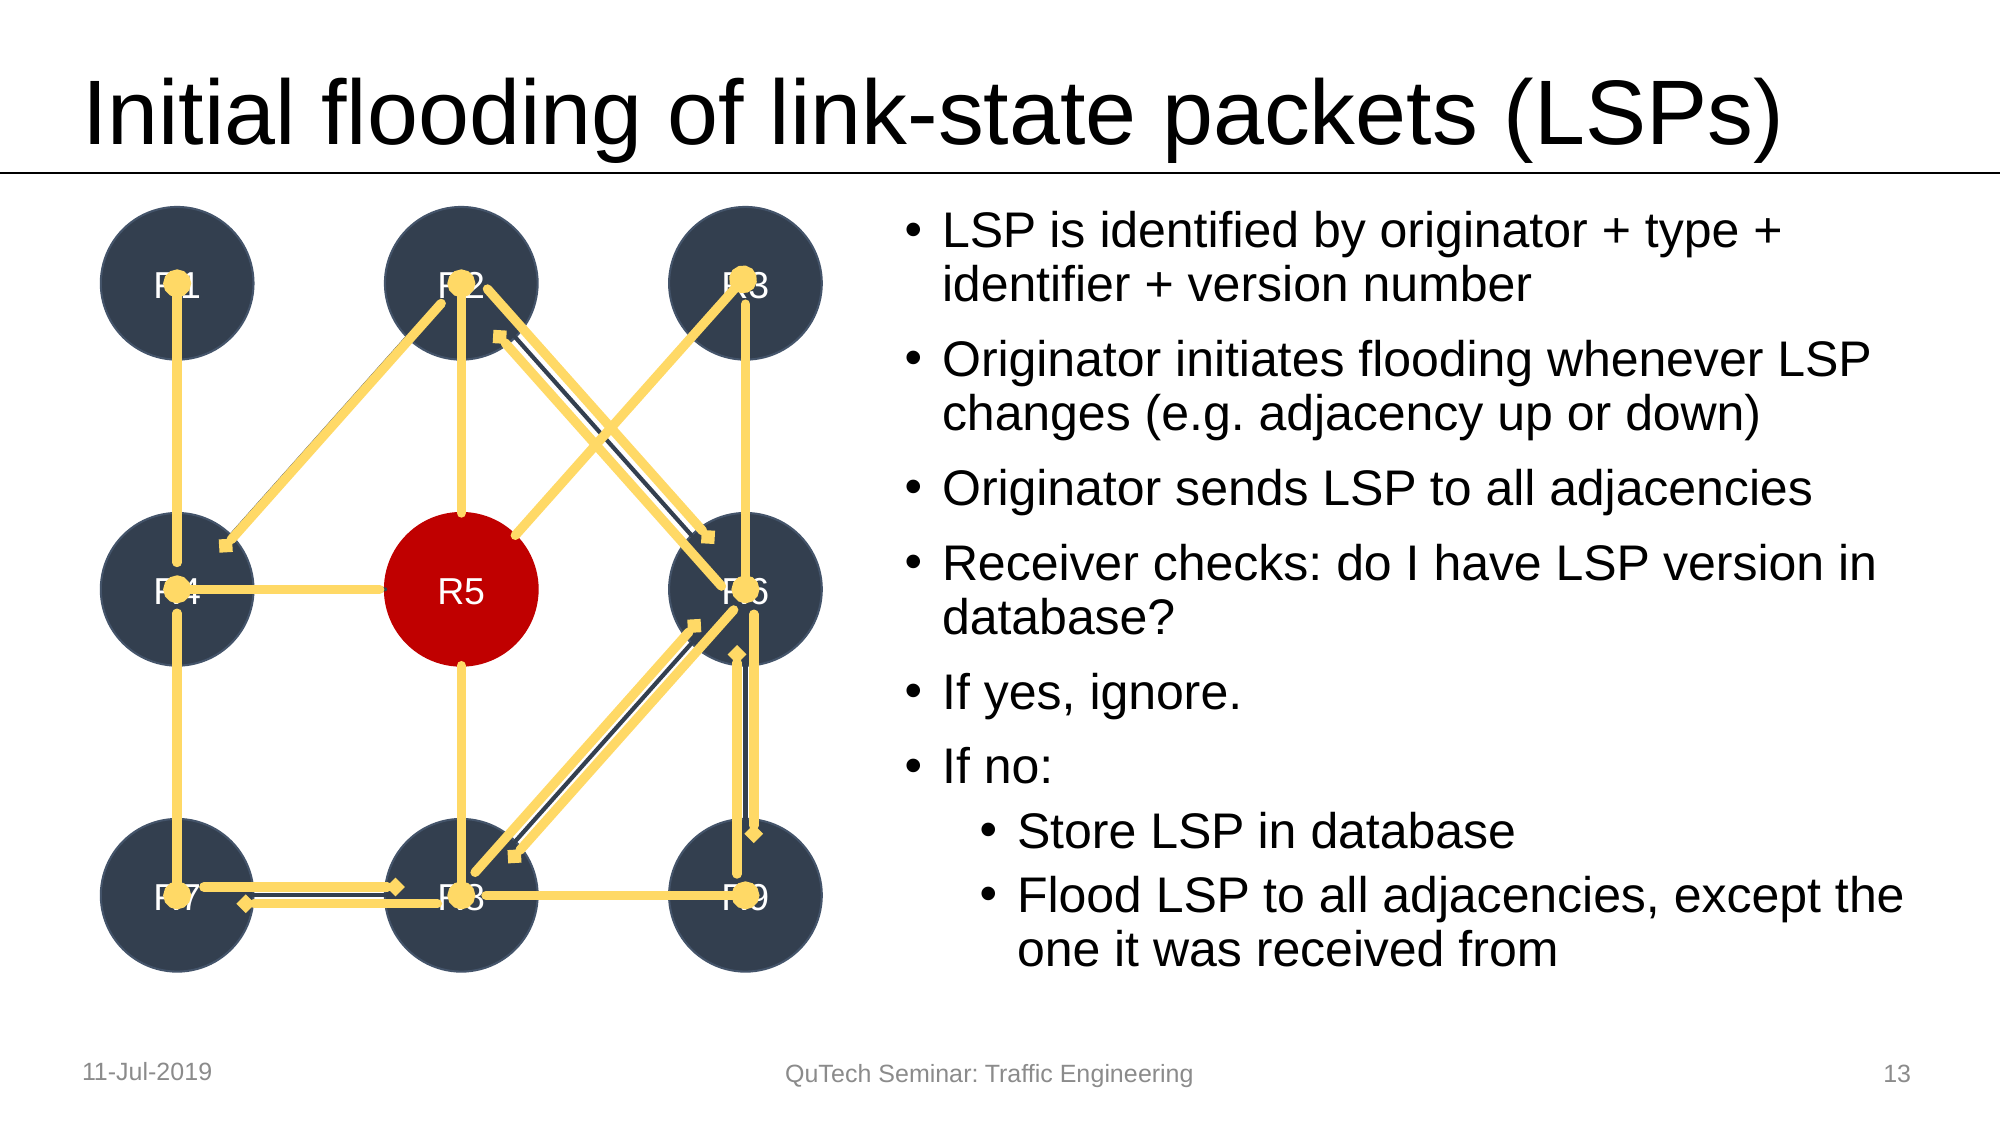

# Initial flooding of link-state packets (LSPs)
LSP is identified by originator + type + identifier + version number
Originator initiates flooding whenever LSP changes (e.g. adjacency up or down)
Originator sends LSP to all adjacencies
Receiver checks: do I have LSP version in database?
If yes, ignore.
If no:
Store LSP in database
Flood LSP to all adjacencies, except the one it was received from

R1
R2
R3
R4
R5
R6
R7
R8
R9
11-Jul-2019
QuTech Seminar: Traffic Engineering
13